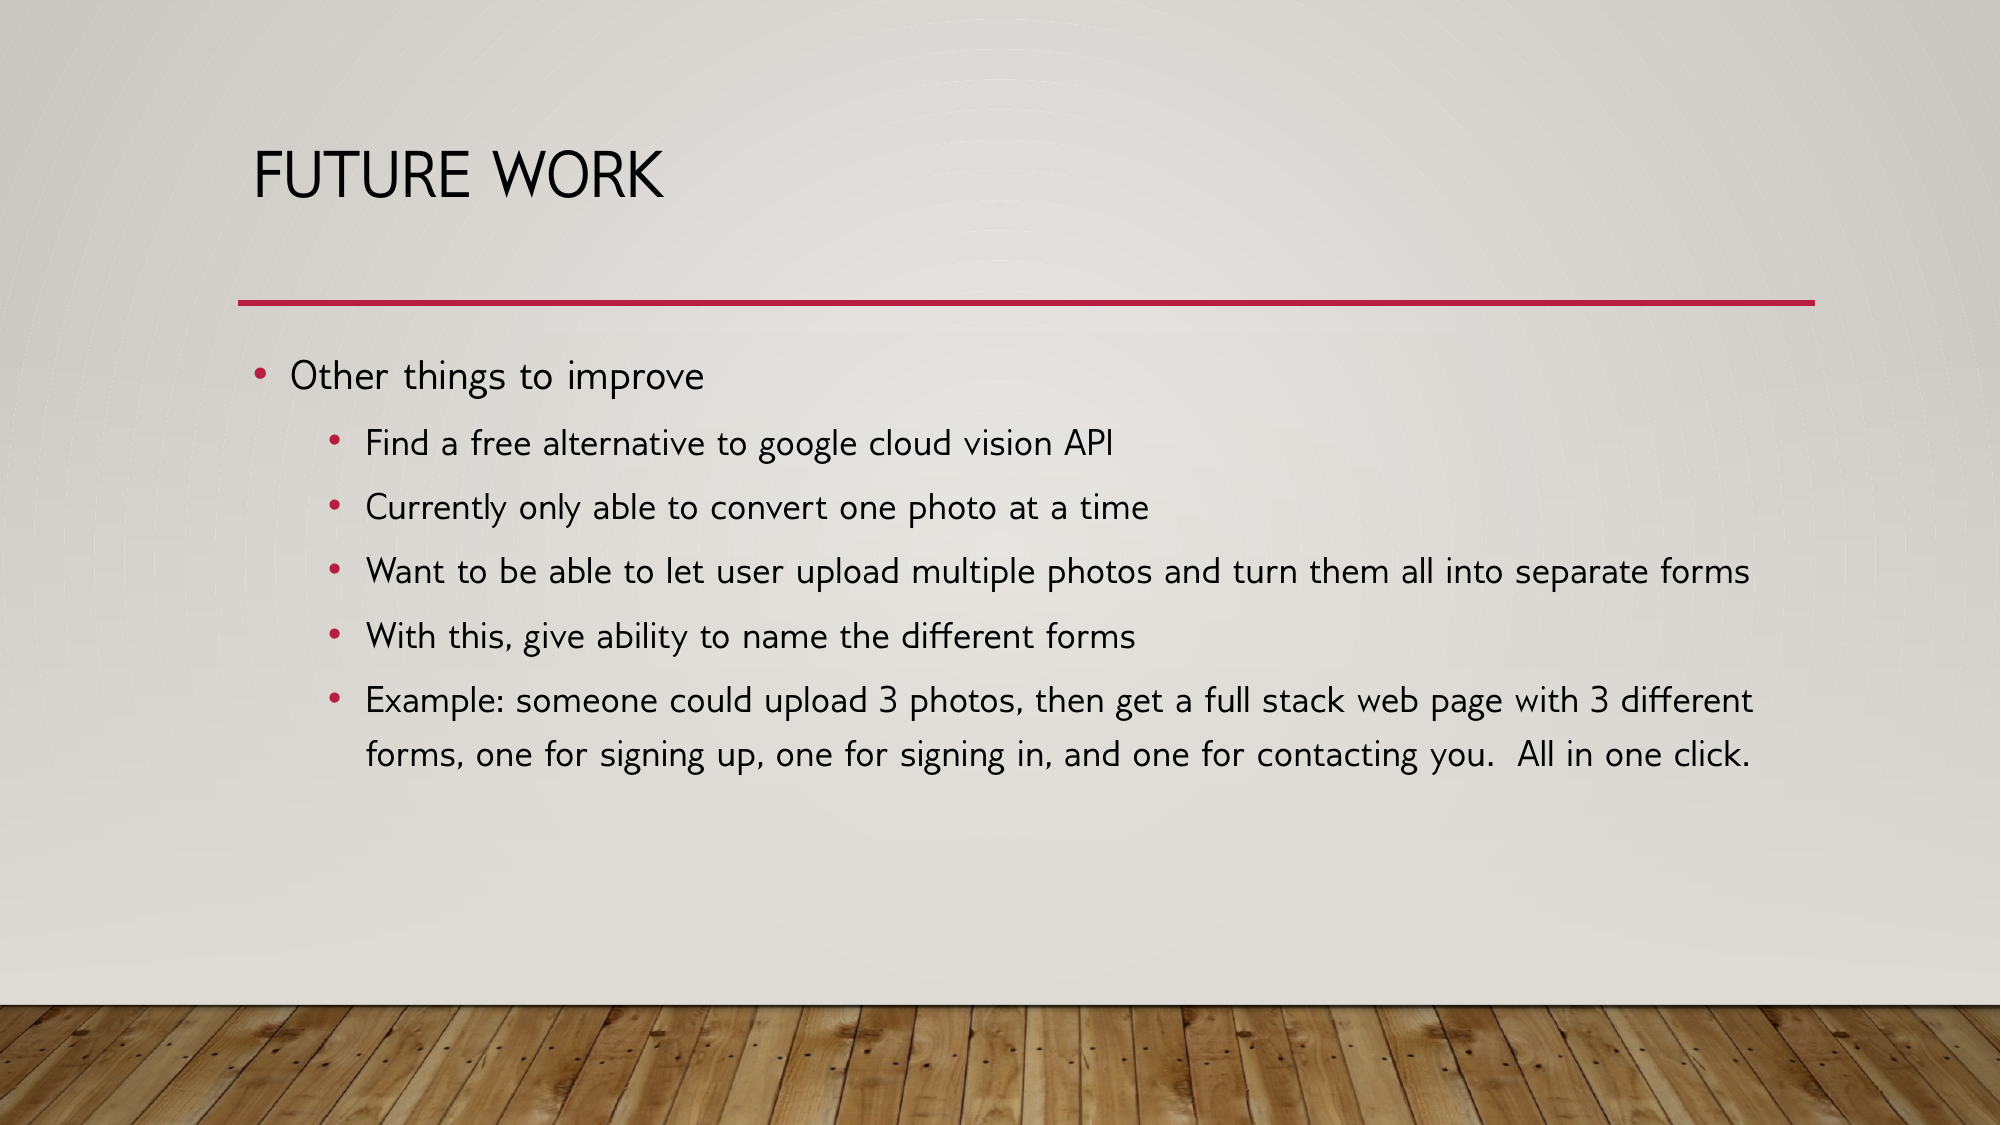

# Future work
Other things to improve
Find a free alternative to google cloud vision API
Currently only able to convert one photo at a time
Want to be able to let user upload multiple photos and turn them all into separate forms
With this, give ability to name the different forms
Example: someone could upload 3 photos, then get a full stack web page with 3 different forms, one for signing up, one for signing in, and one for contacting you.  All in one click.